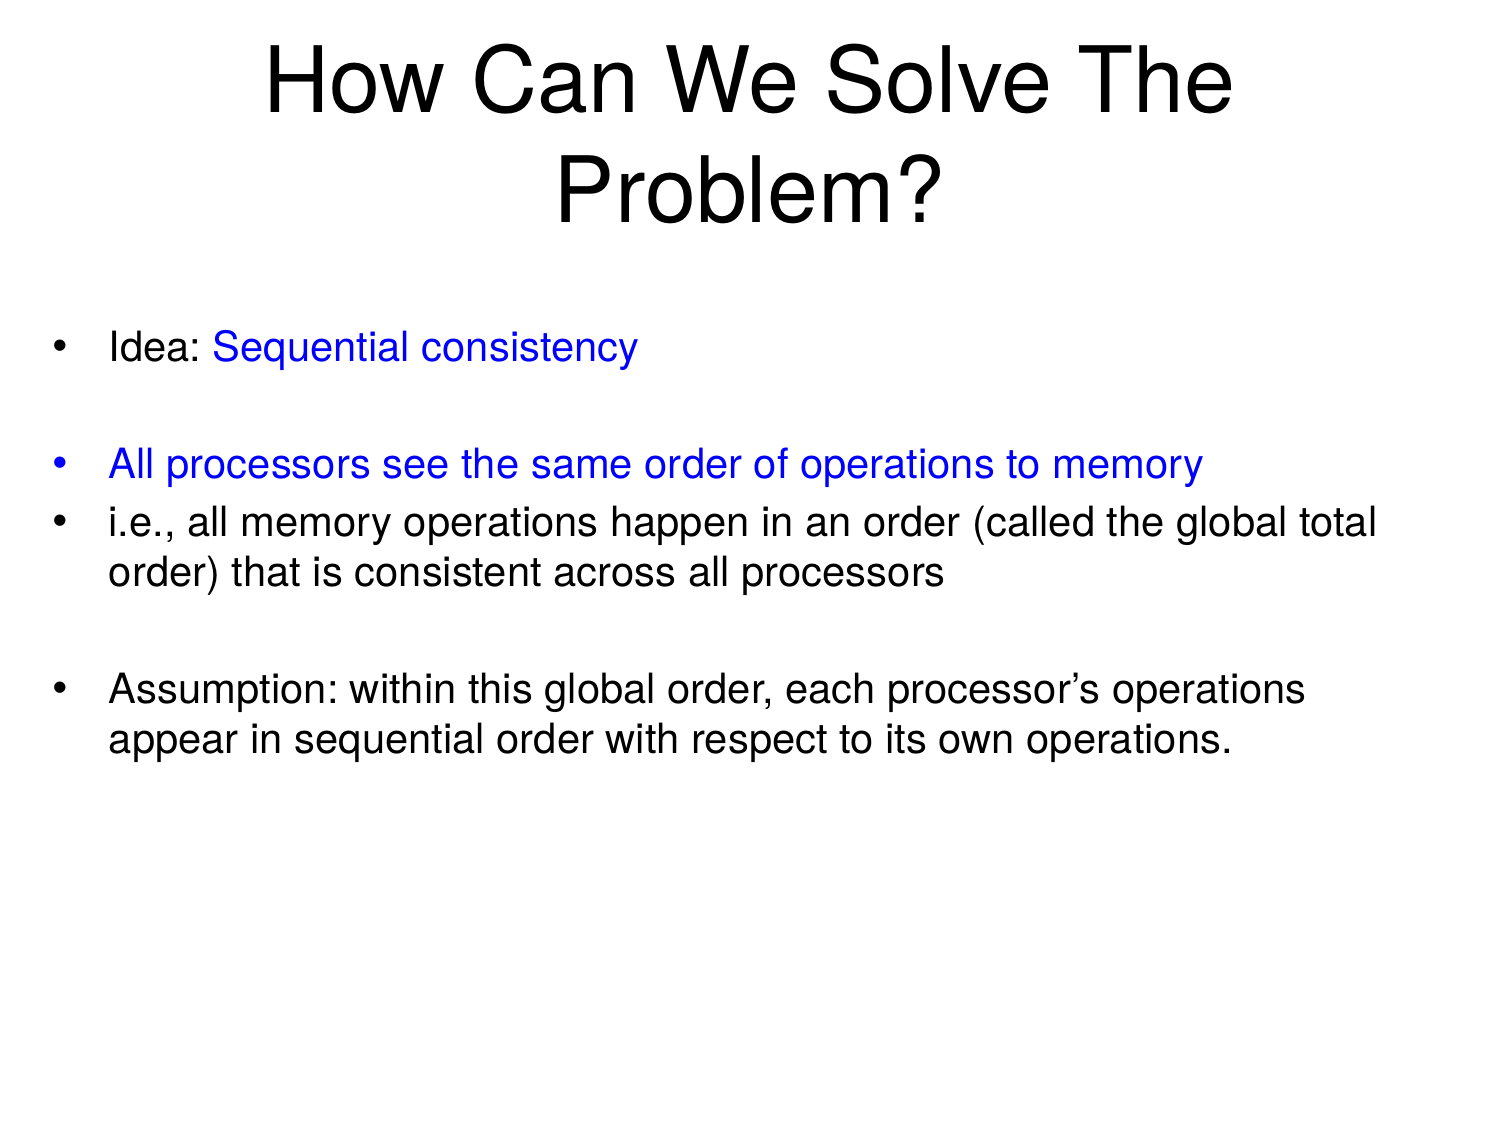

# How Can We Solve The Problem?
Idea: Sequential consistency

All processors see the same order of operations to memory
i.e., all memory operations happen in an order (called the global total order) that is consistent across all processors

Assumption: within this global order, each processor’s operations appear in sequential order with respect to its own operations.